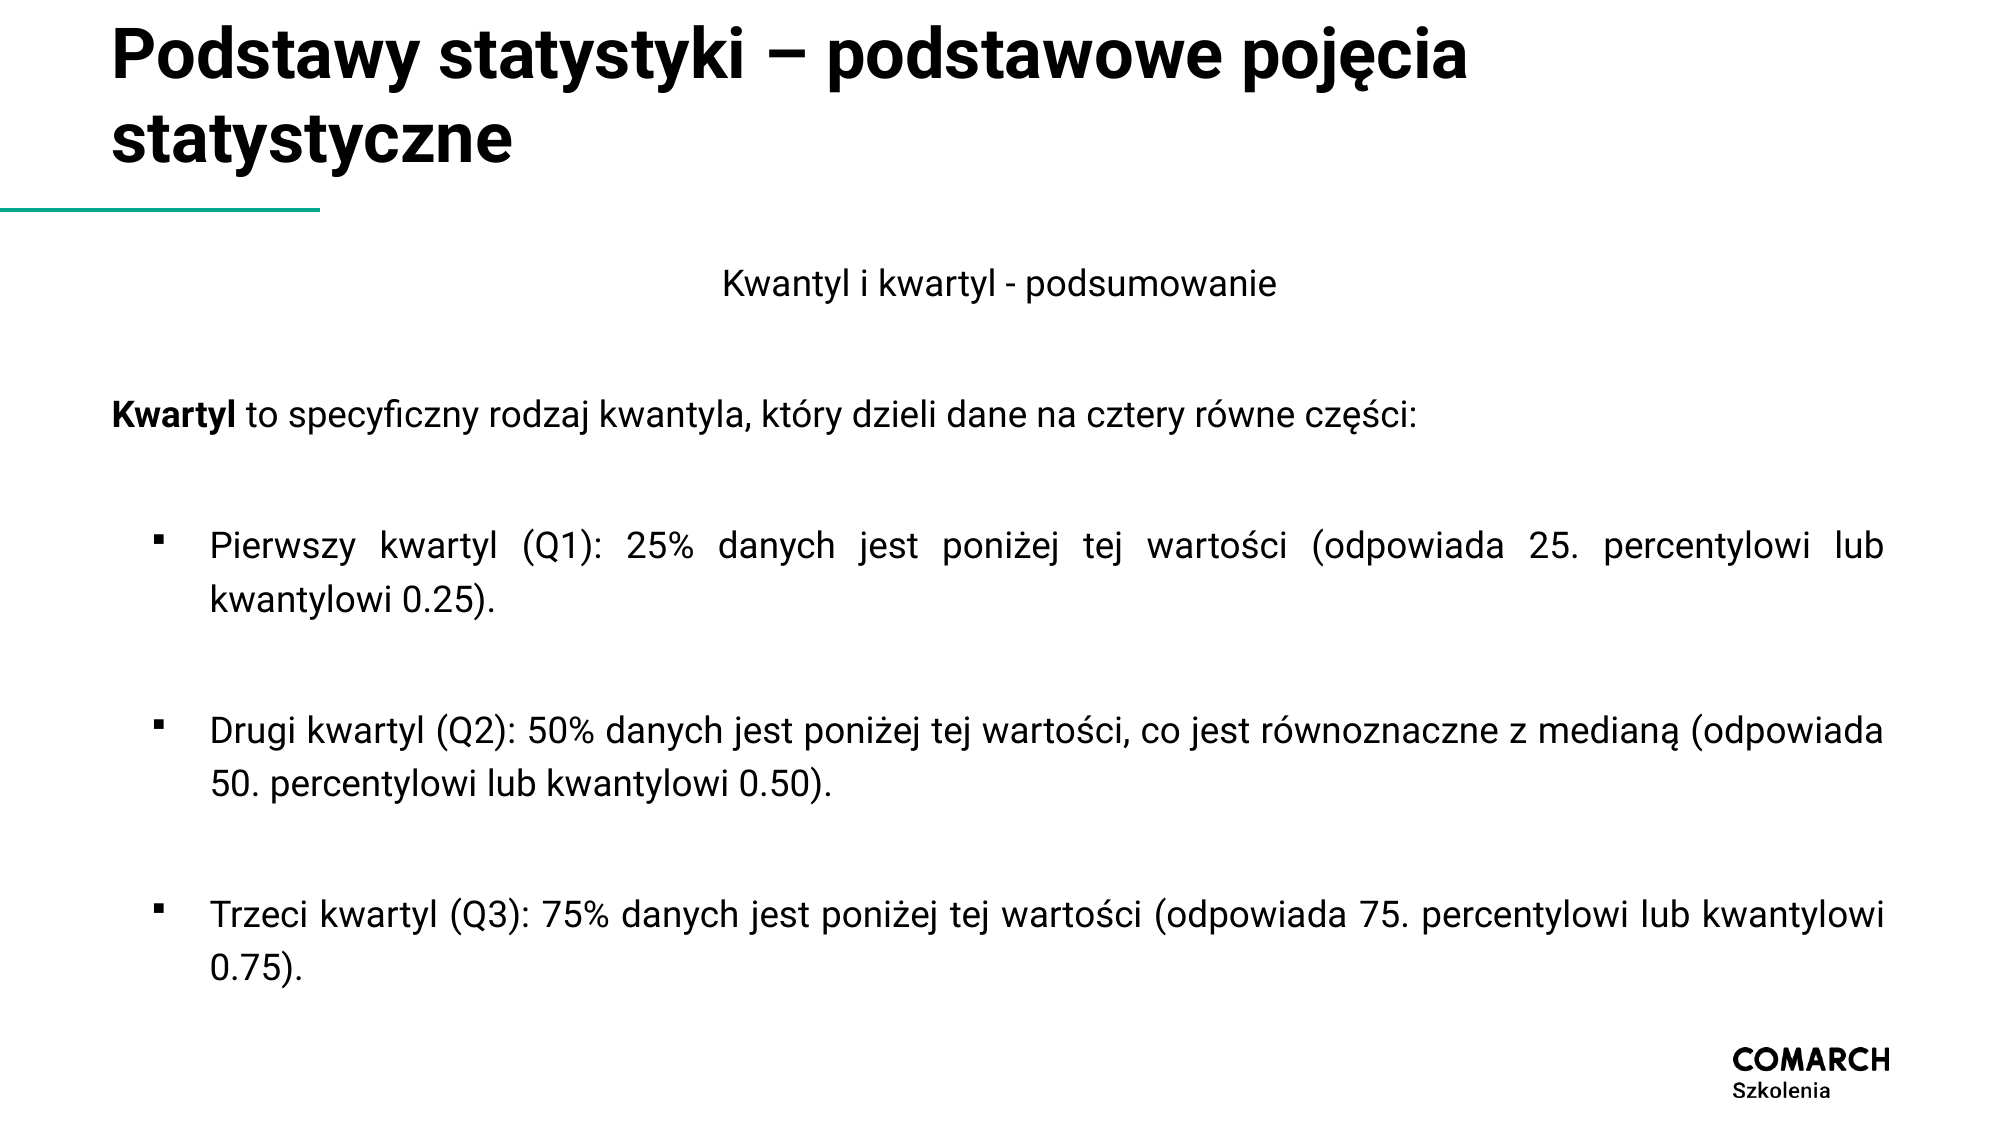

# Podstawy statystyki – podstawowe pojęcia statystyczne
Kwantyl i kwartyl - podsumowanie

Kwartyl to specyficzny rodzaj kwantyla, który dzieli dane na cztery równe części:

Pierwszy kwartyl (Q1): 25% danych jest poniżej tej wartości (odpowiada 25. percentylowi lub kwantylowi 0.25).

Drugi kwartyl (Q2): 50% danych jest poniżej tej wartości, co jest równoznaczne z medianą (odpowiada 50. percentylowi lub kwantylowi 0.50).

Trzeci kwartyl (Q3): 75% danych jest poniżej tej wartości (odpowiada 75. percentylowi lub kwantylowi 0.75).